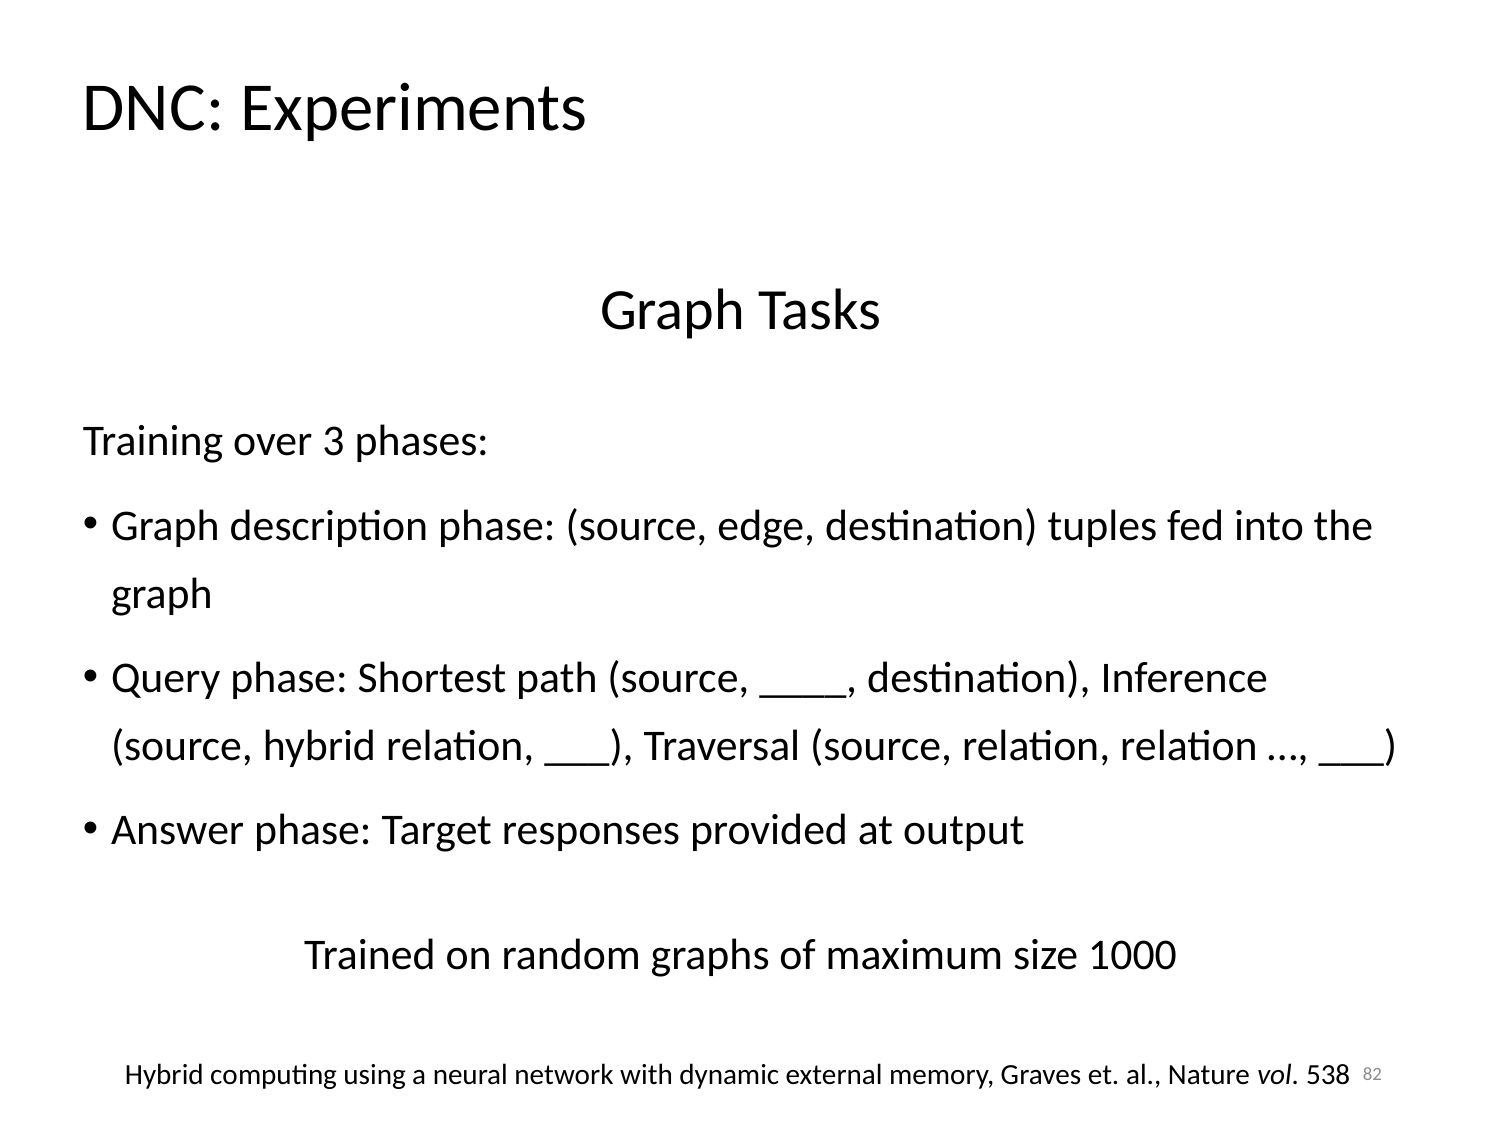

# DNC: Experiments
Graph Tasks

Training over 3 phases:
Graph description phase: (source, edge, destination) tuples fed into the graph
Query phase: Shortest path (source, ____, destination), Inference (source, hybrid relation, ___), Traversal (source, relation, relation …, ___)
Answer phase: Target responses provided at output

Trained on random graphs of maximum size 1000

82
Hybrid computing using a neural network with dynamic external memory, Graves et. al., Nature vol. 538